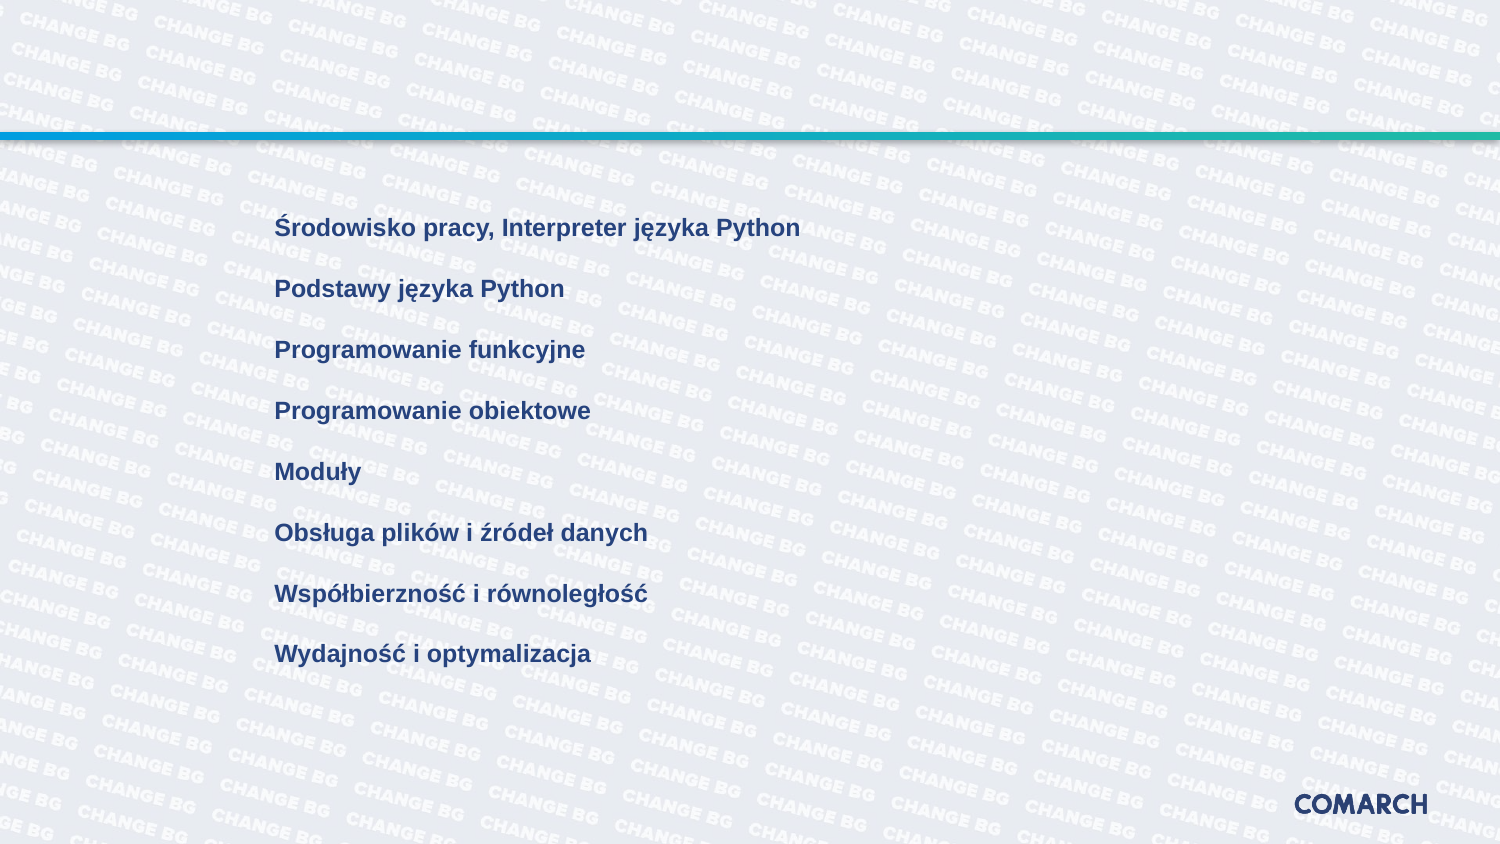

#

Środowisko pracy, Interpreter języka Python

Podstawy języka Python

Programowanie funkcyjne

Programowanie obiektowe

Moduły

Obsługa plików i źródeł danych

Współbierzność i równoległość

Wydajność i optymalizacja